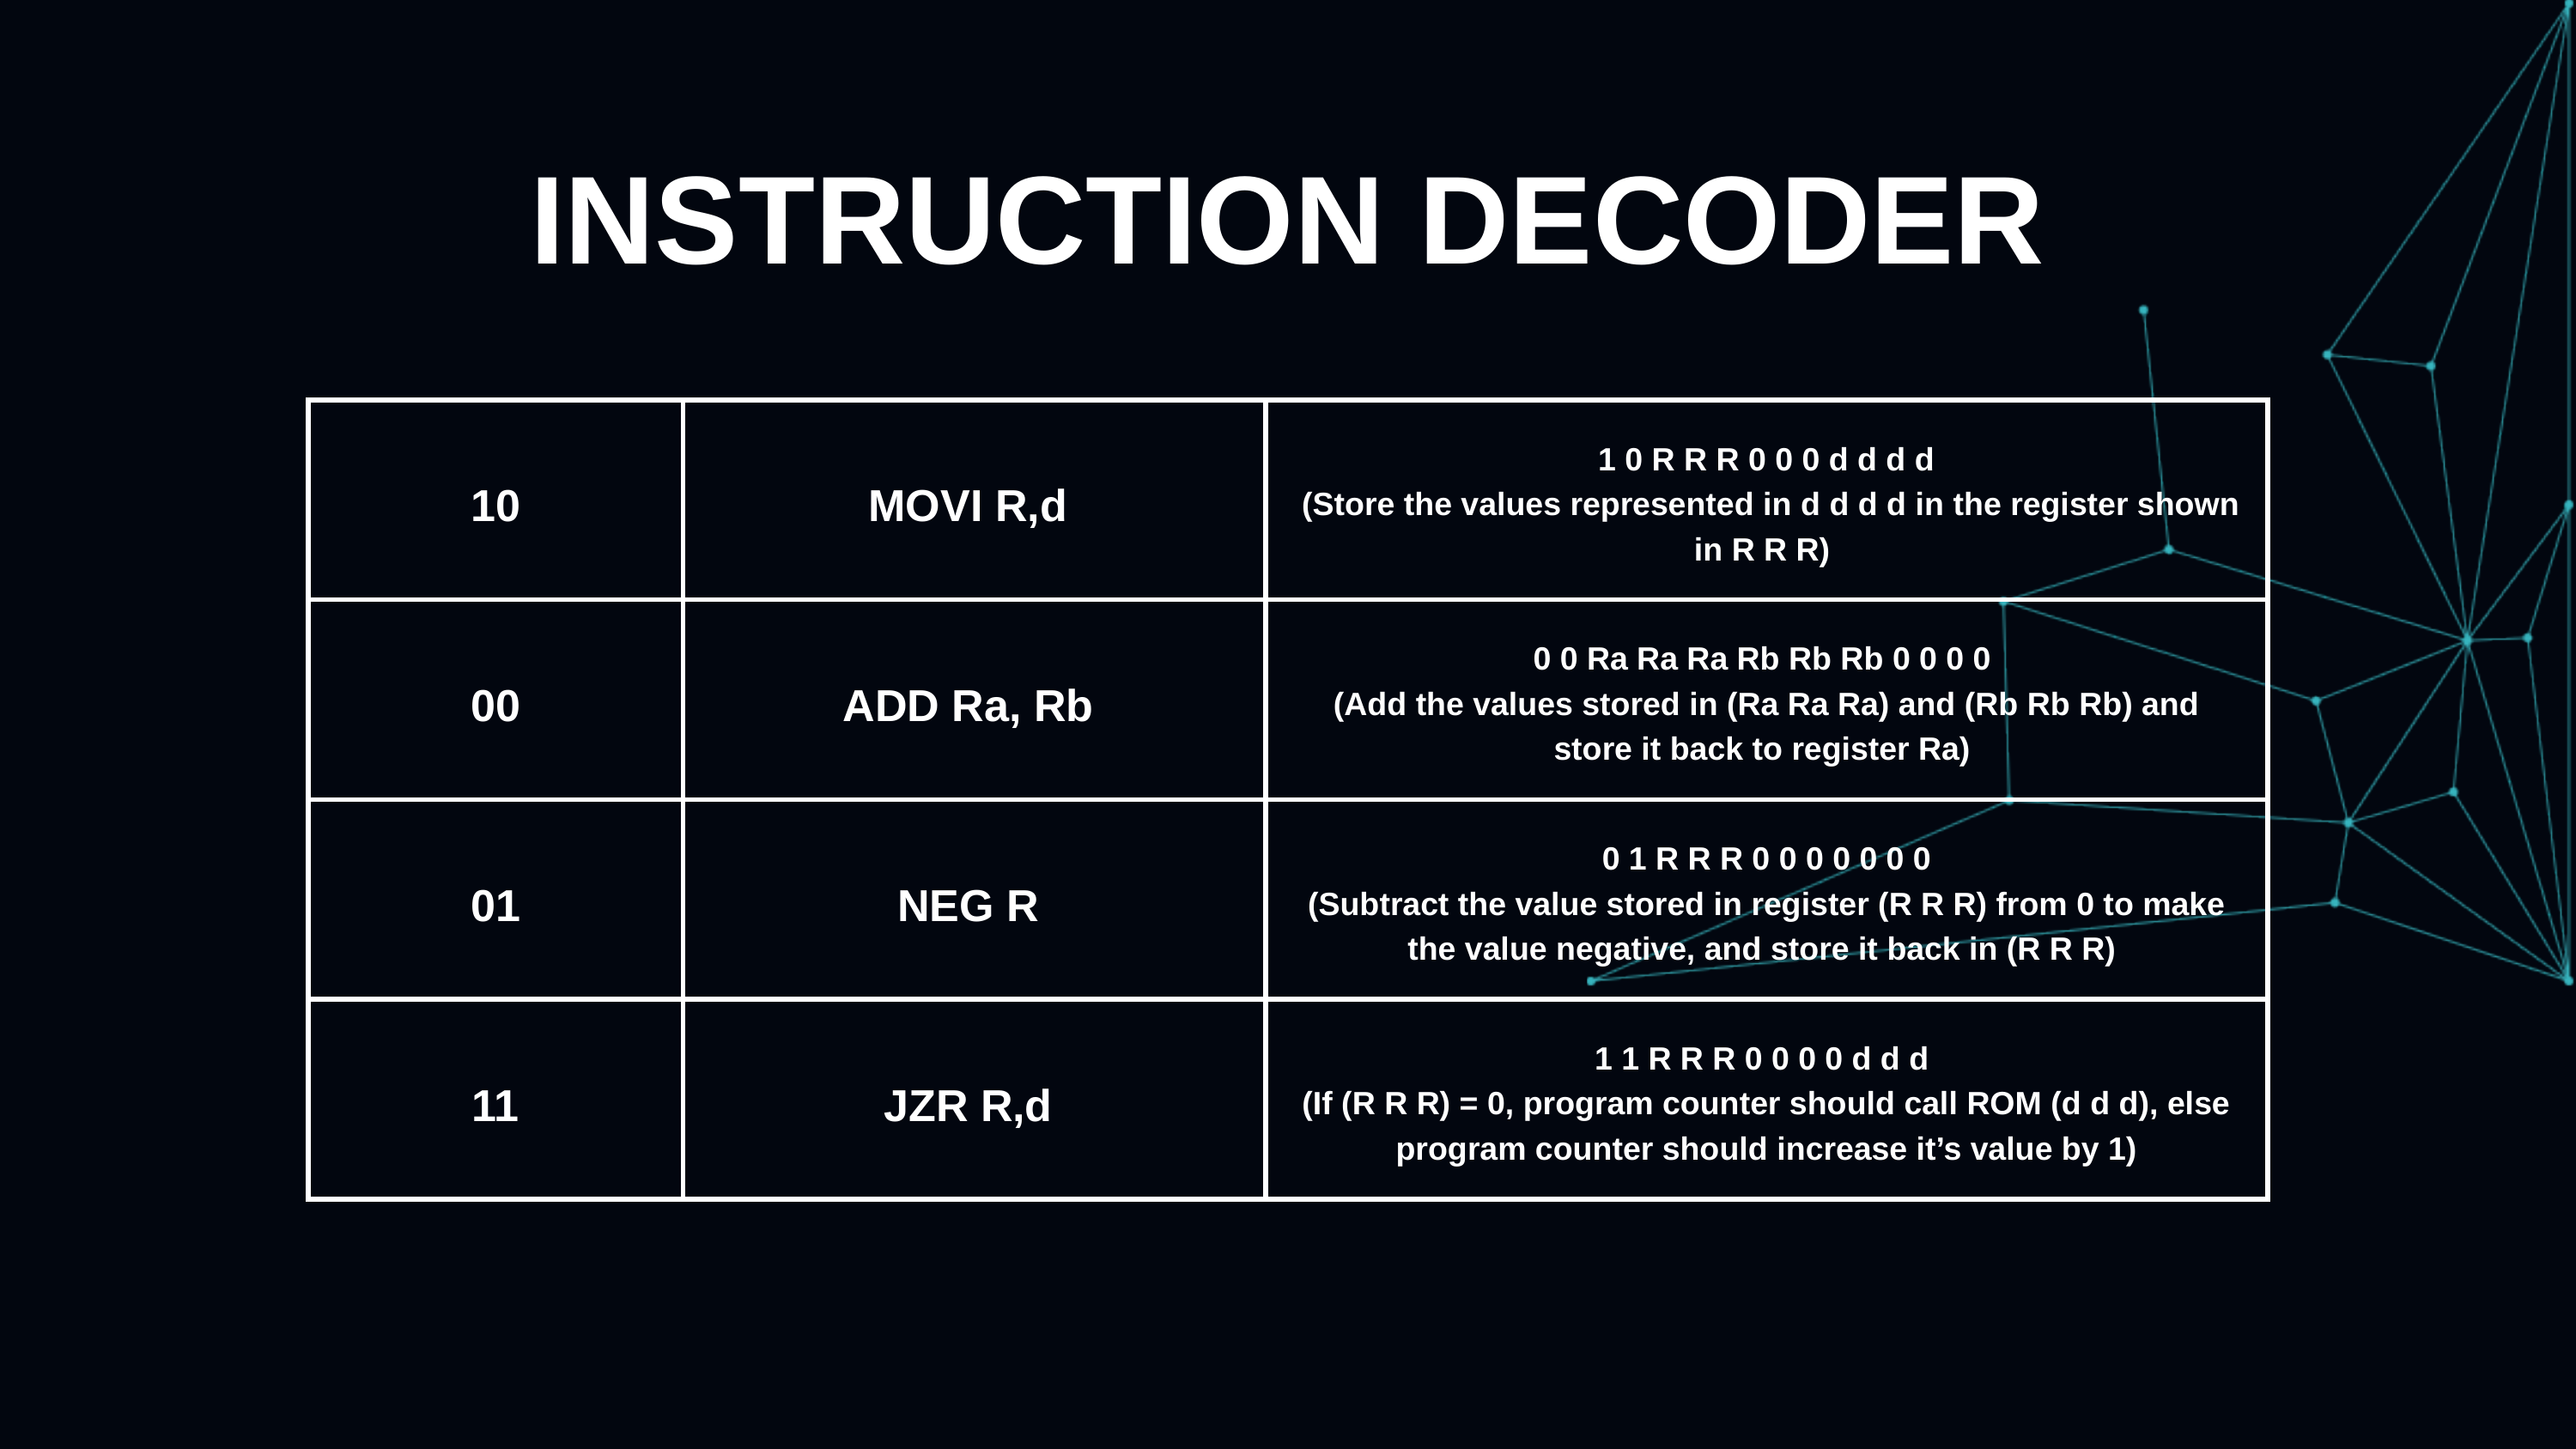

INSTRUCTION DECODER
| 10 | MOVI R,d | 1 0 R R R 0 0 0 d d d d (Store the values represented in d d d d in the register shown in R R R) |
| --- | --- | --- |
| 00 | ADD Ra, Rb | 0 0 Ra Ra Ra Rb Rb Rb 0 0 0 0 (Add the values stored in (Ra Ra Ra) and (Rb Rb Rb) and store it back to register Ra) |
| 01 | NEG R | 0 1 R R R 0 0 0 0 0 0 0 (Subtract the value stored in register (R R R) from 0 to make the value negative, and store it back in (R R R) |
| 11 | JZR R,d | 1 1 R R R 0 0 0 0 d d d (If (R R R) = 0, program counter should call ROM (d d d), else program counter should increase it’s value by 1) |